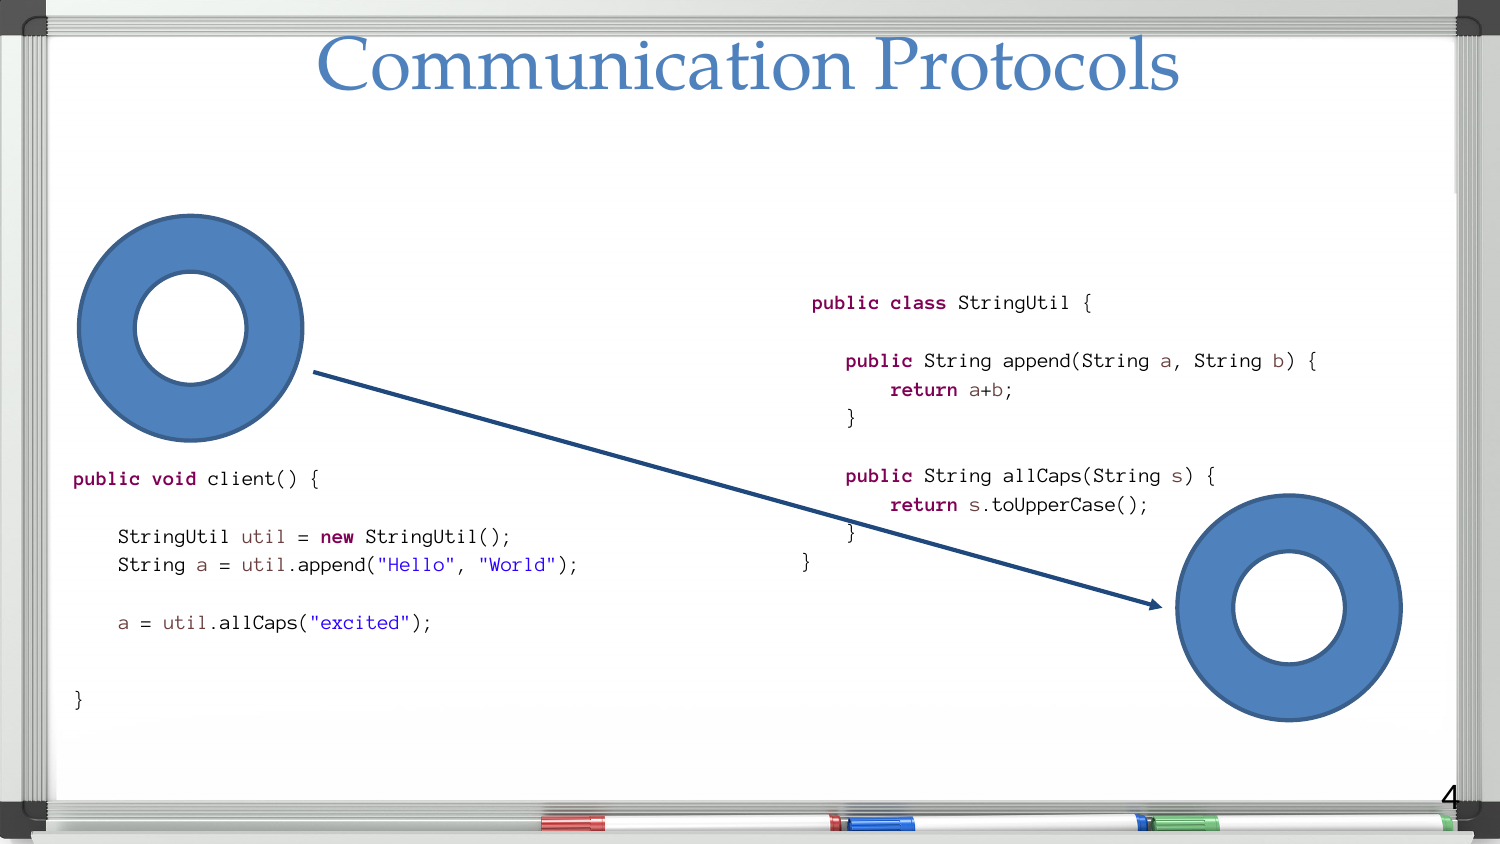

# Communication Protocols

 public class StringUtil {

    public String append(String a, String b) {
        return a+b;
    }

    public String allCaps(String s) {
        return s.toUpperCase();
    }
}

    public void client() {

        StringUtil util = new StringUtil();
        String a = util.append("Hello", "World");

        a = util.allCaps("excited");

    }

4
Streams of bytes … two ways (into your program and out of your program)
Disks, consoles, sockets, keyboards, printers
Know how to talk streams and you can talk to anything
Initialization (constructor) is different. Use is the same.